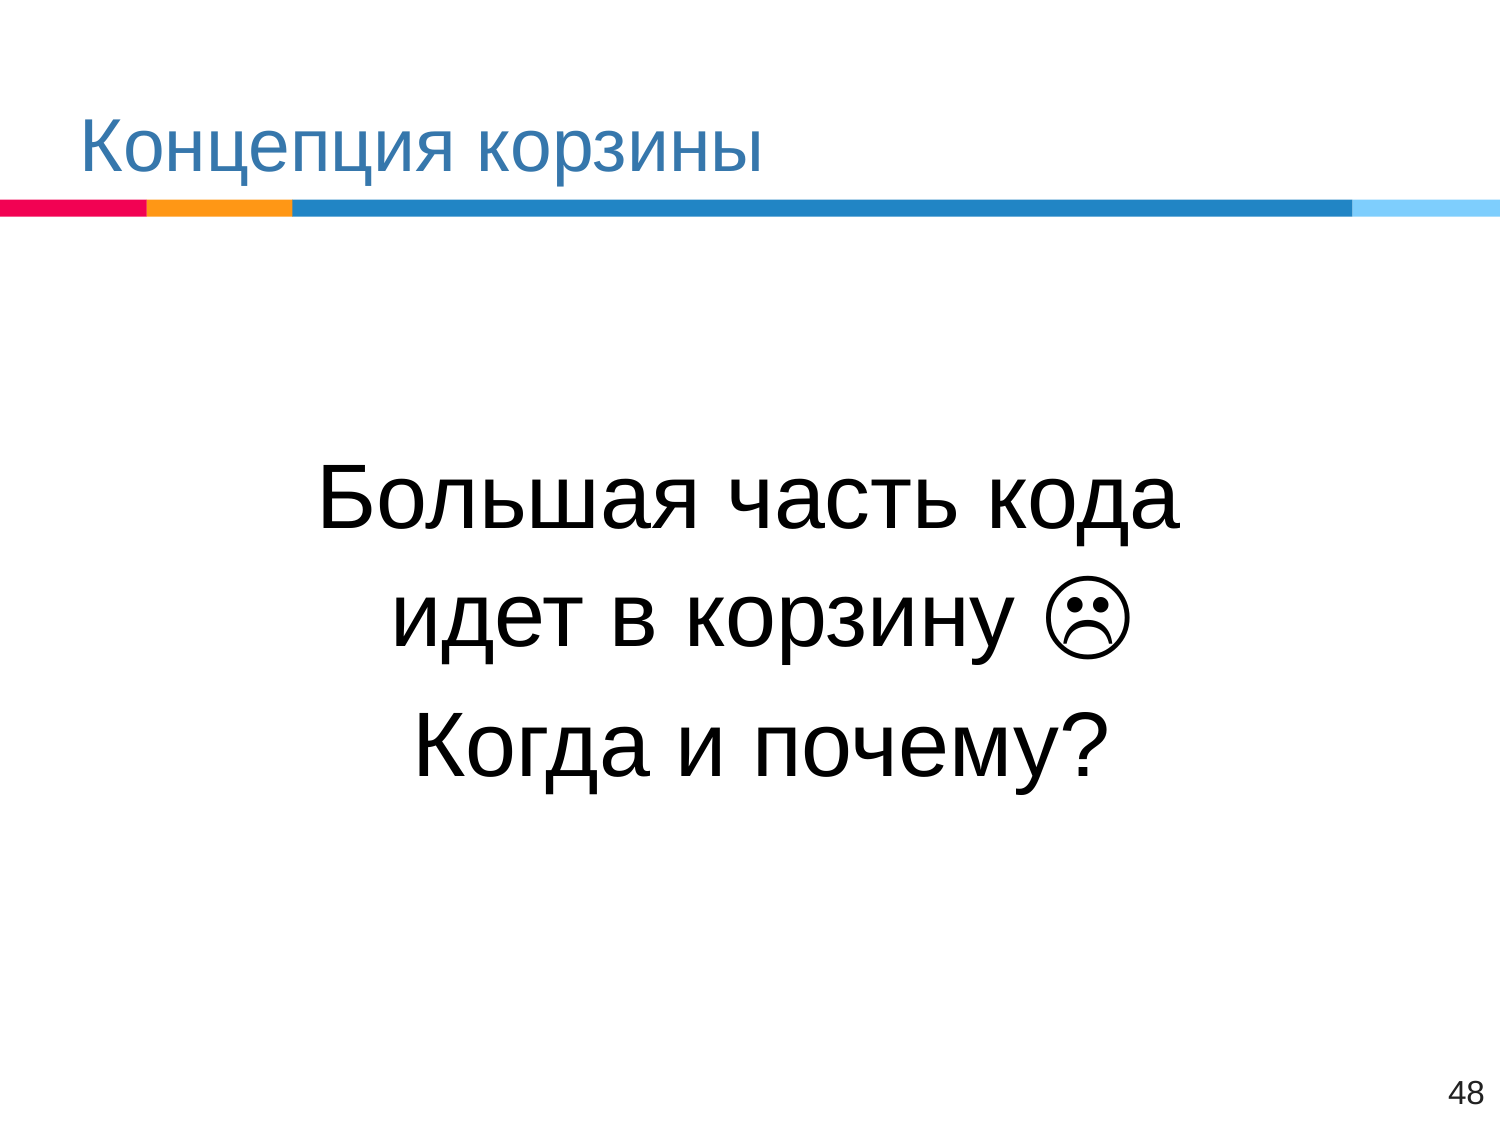

# Концепция корзины
Большая часть кода
идет в корзину ☹
Когда и почему?

48